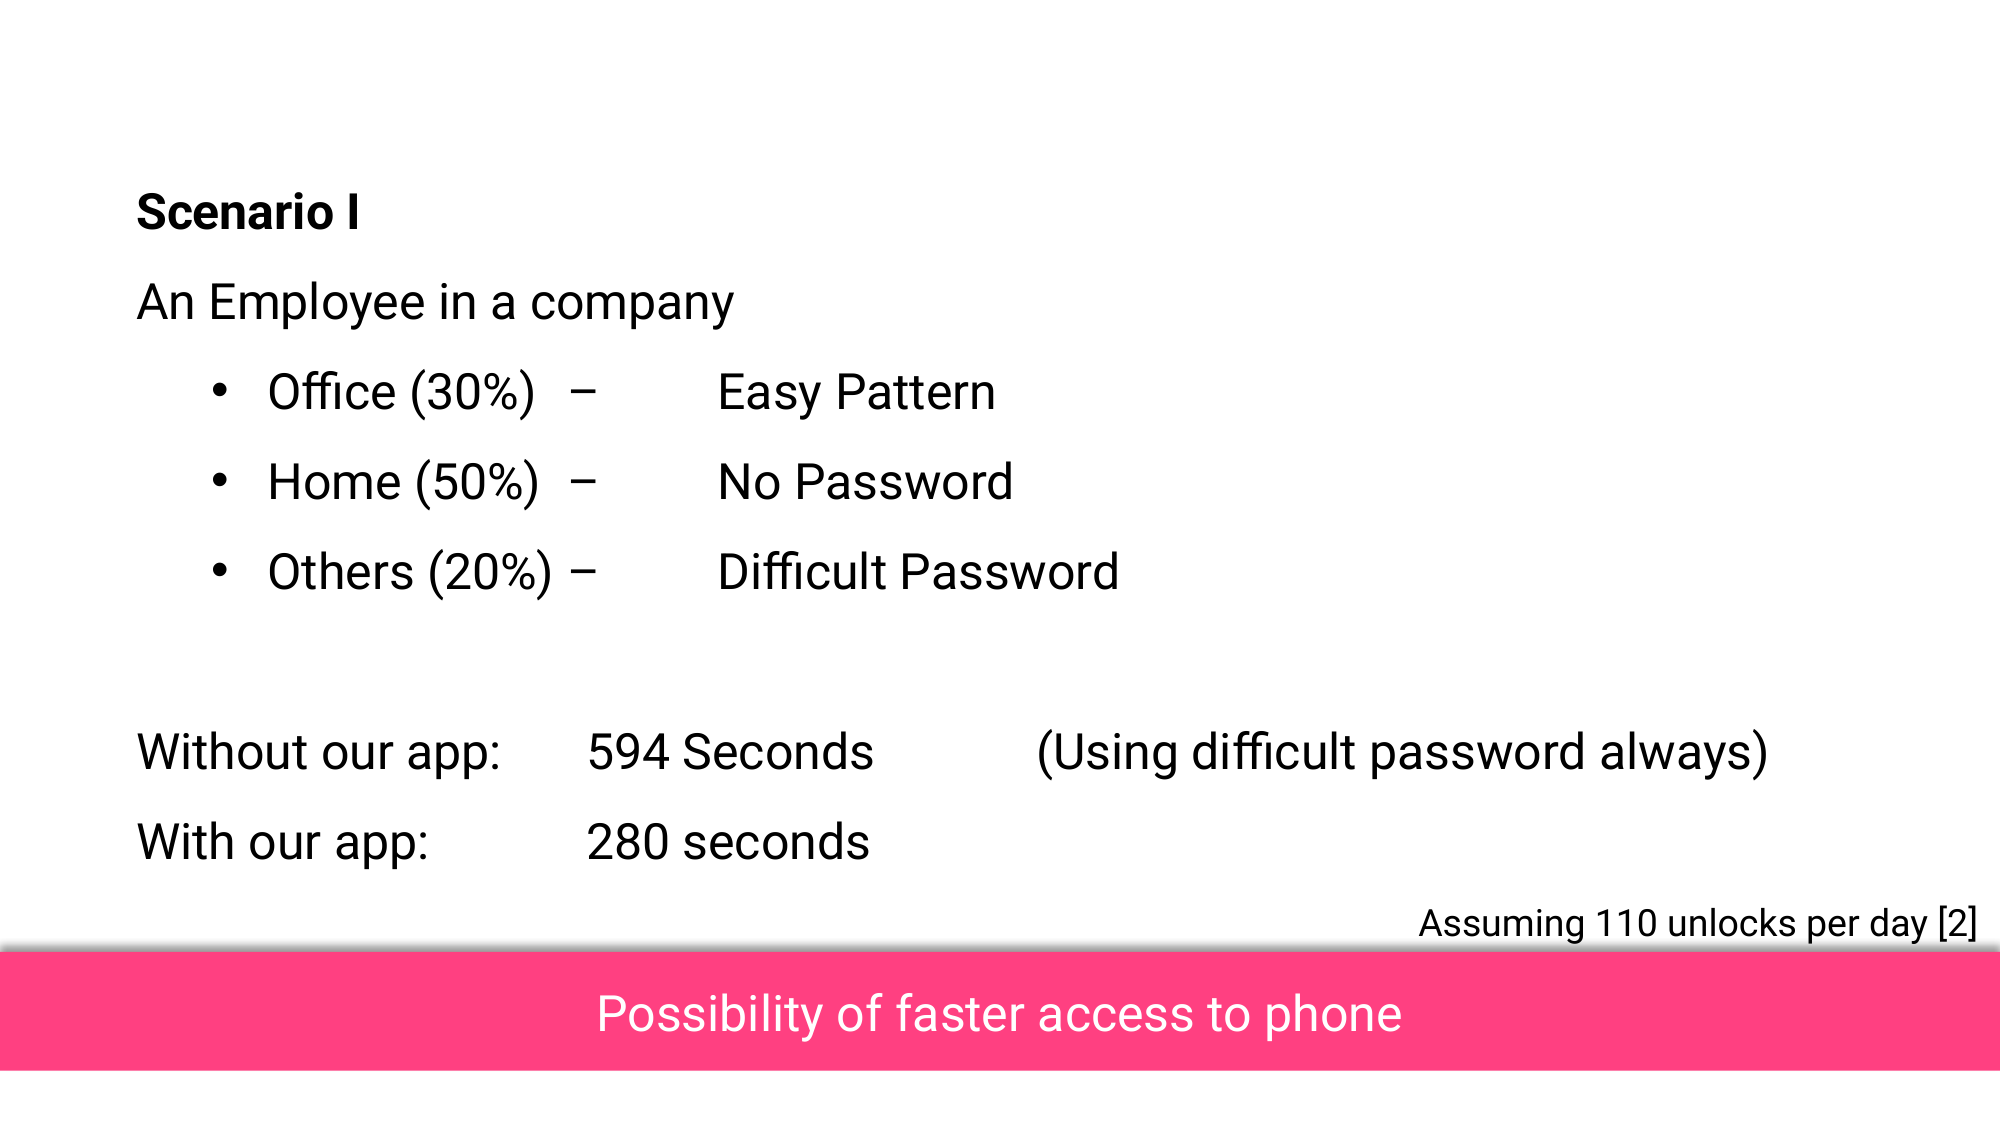

Scenario I
An Employee in a company
Office (30%) 	– 	Easy Pattern
Home (50%) 	– 	No Password
Others (20%) 	– 	Difficult Password

Without our app:	594 Seconds		(Using difficult password always)
With our app:		280 seconds
Assuming 110 unlocks per day [2]
Possibility of faster access to phone